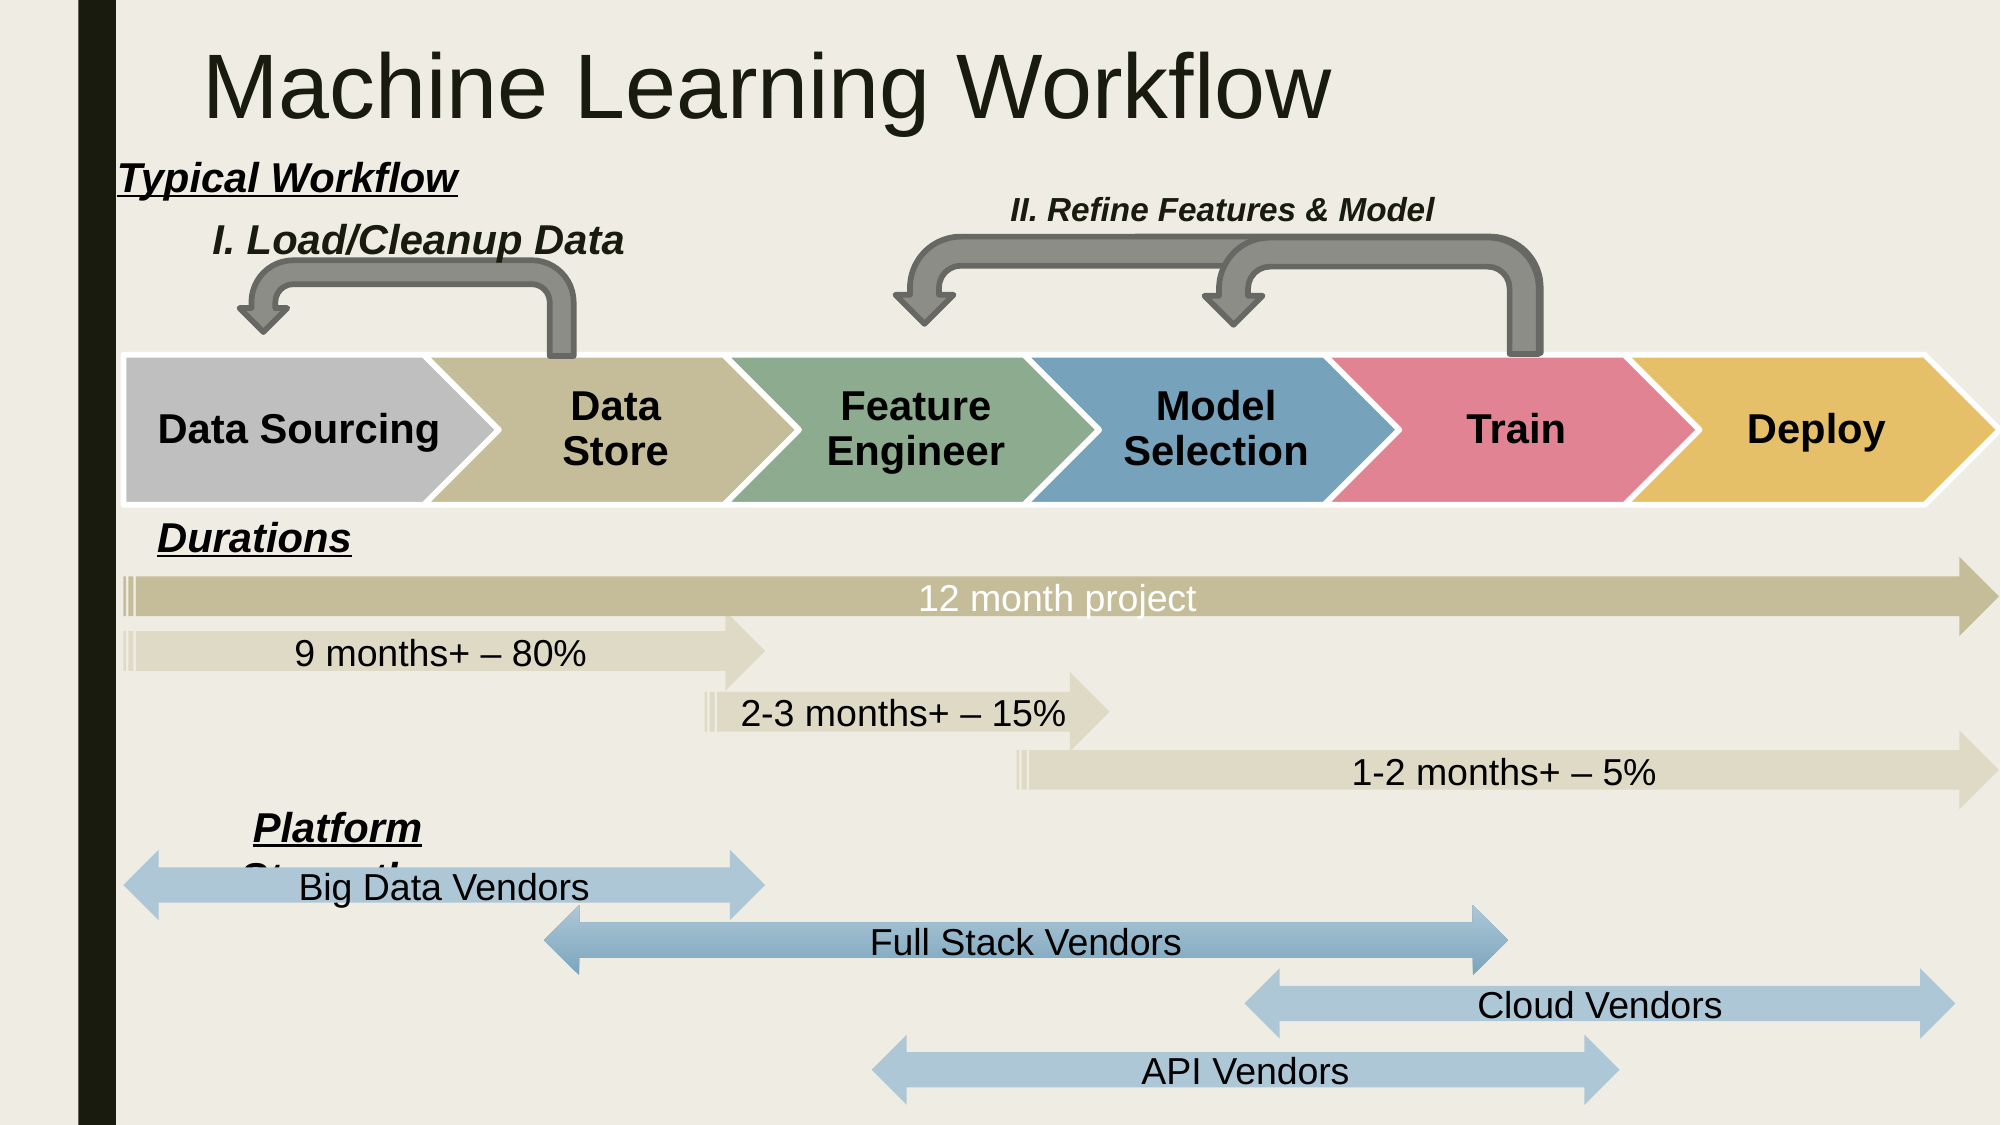

# Machine Learning Workflow
Typical Workflow
Data Sourcing
Data Store
Feature Engineer
Model Selection
Train
Deploy
II. Refine Features & Model
I. Load/Cleanup Data

Durations
12 month project
9 months+ – 80%
2-3 months+ – 15%
1-2 months+ – 5%
Platform Strengths
Big Data Vendors
Full Stack Vendors
Cloud Vendors
API Vendors